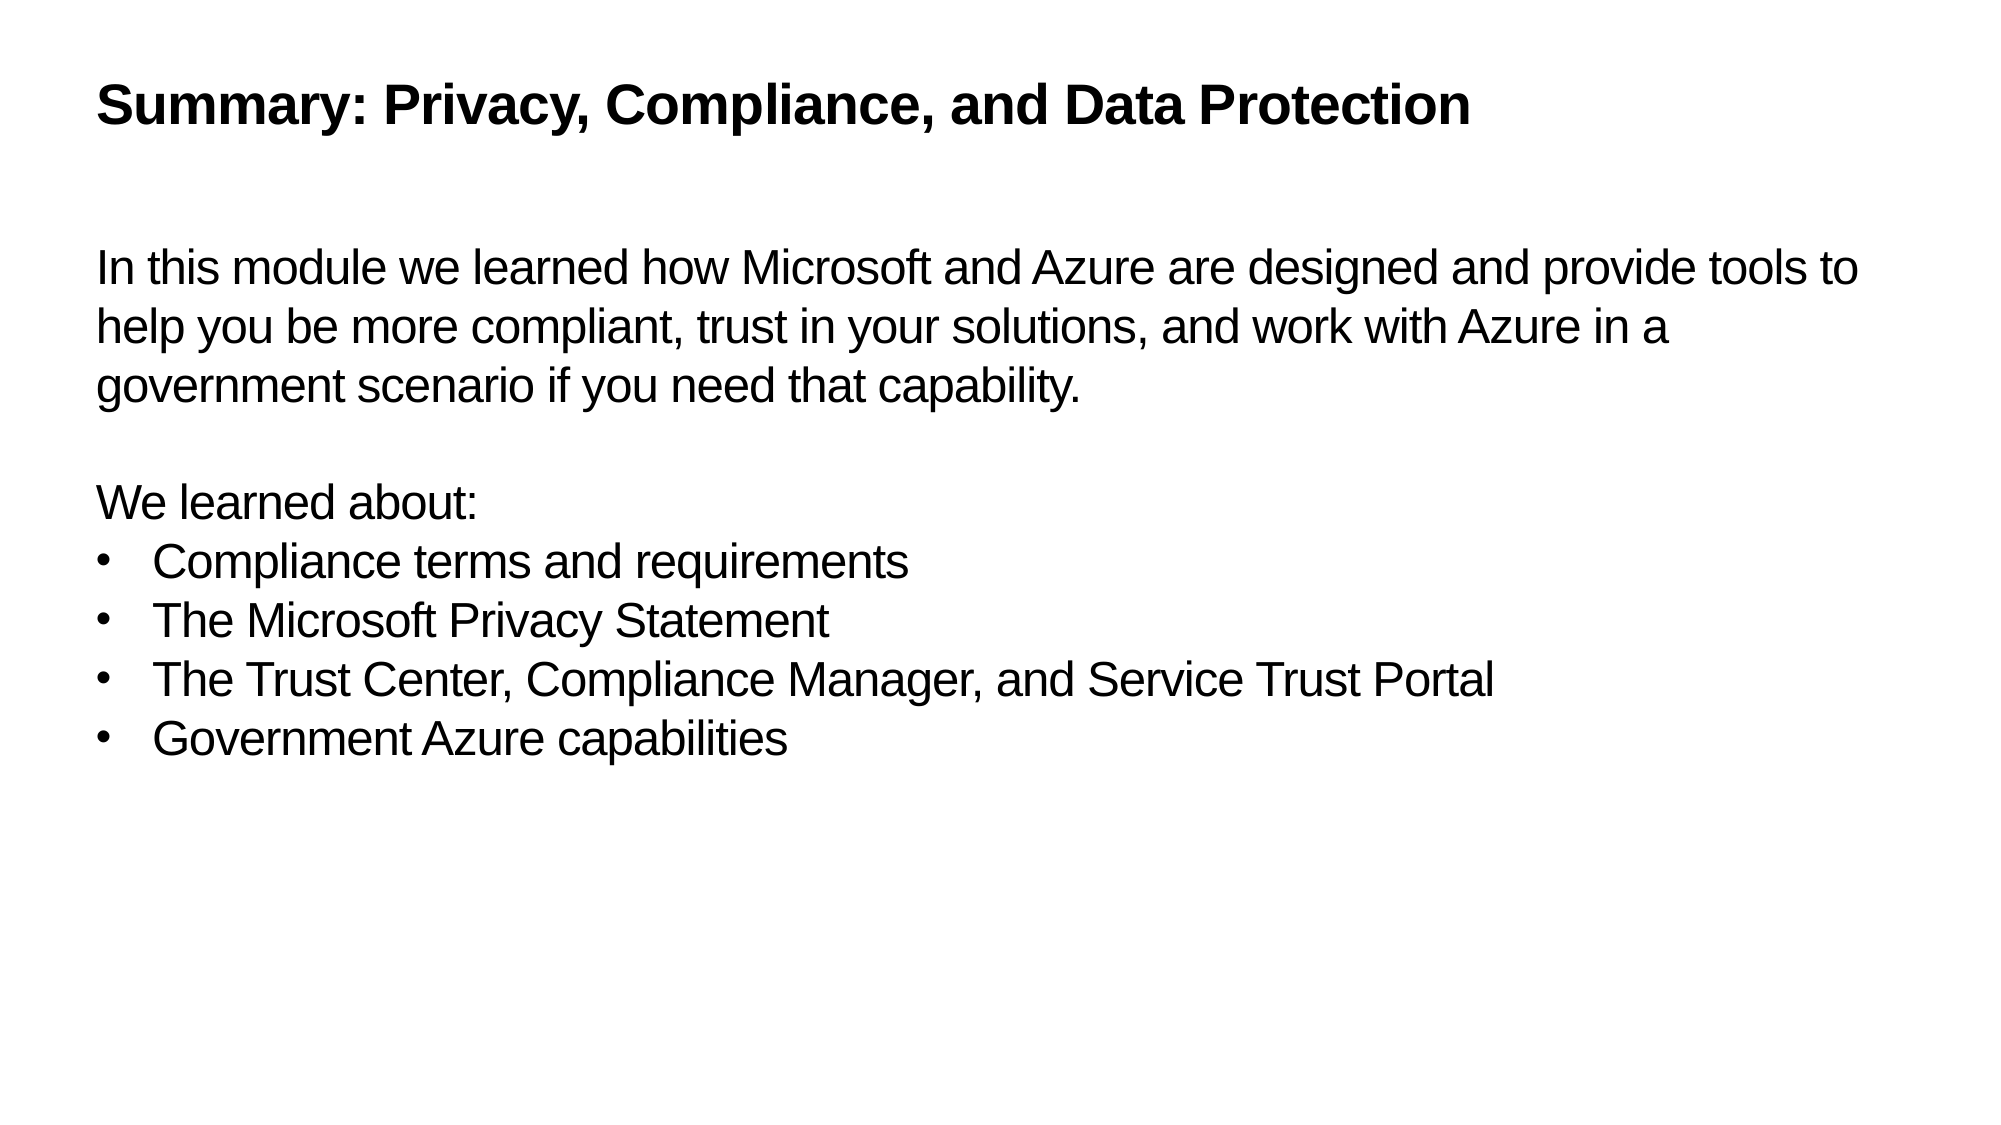

# Summary: Privacy, Compliance, and Data Protection
In this module we learned how Microsoft and Azure are designed and provide tools to help you be more compliant, trust in your solutions, and work with Azure in a government scenario if you need that capability.

We learned about:
Compliance terms and requirements
The Microsoft Privacy Statement
The Trust Center, Compliance Manager, and Service Trust Portal
Government Azure capabilities